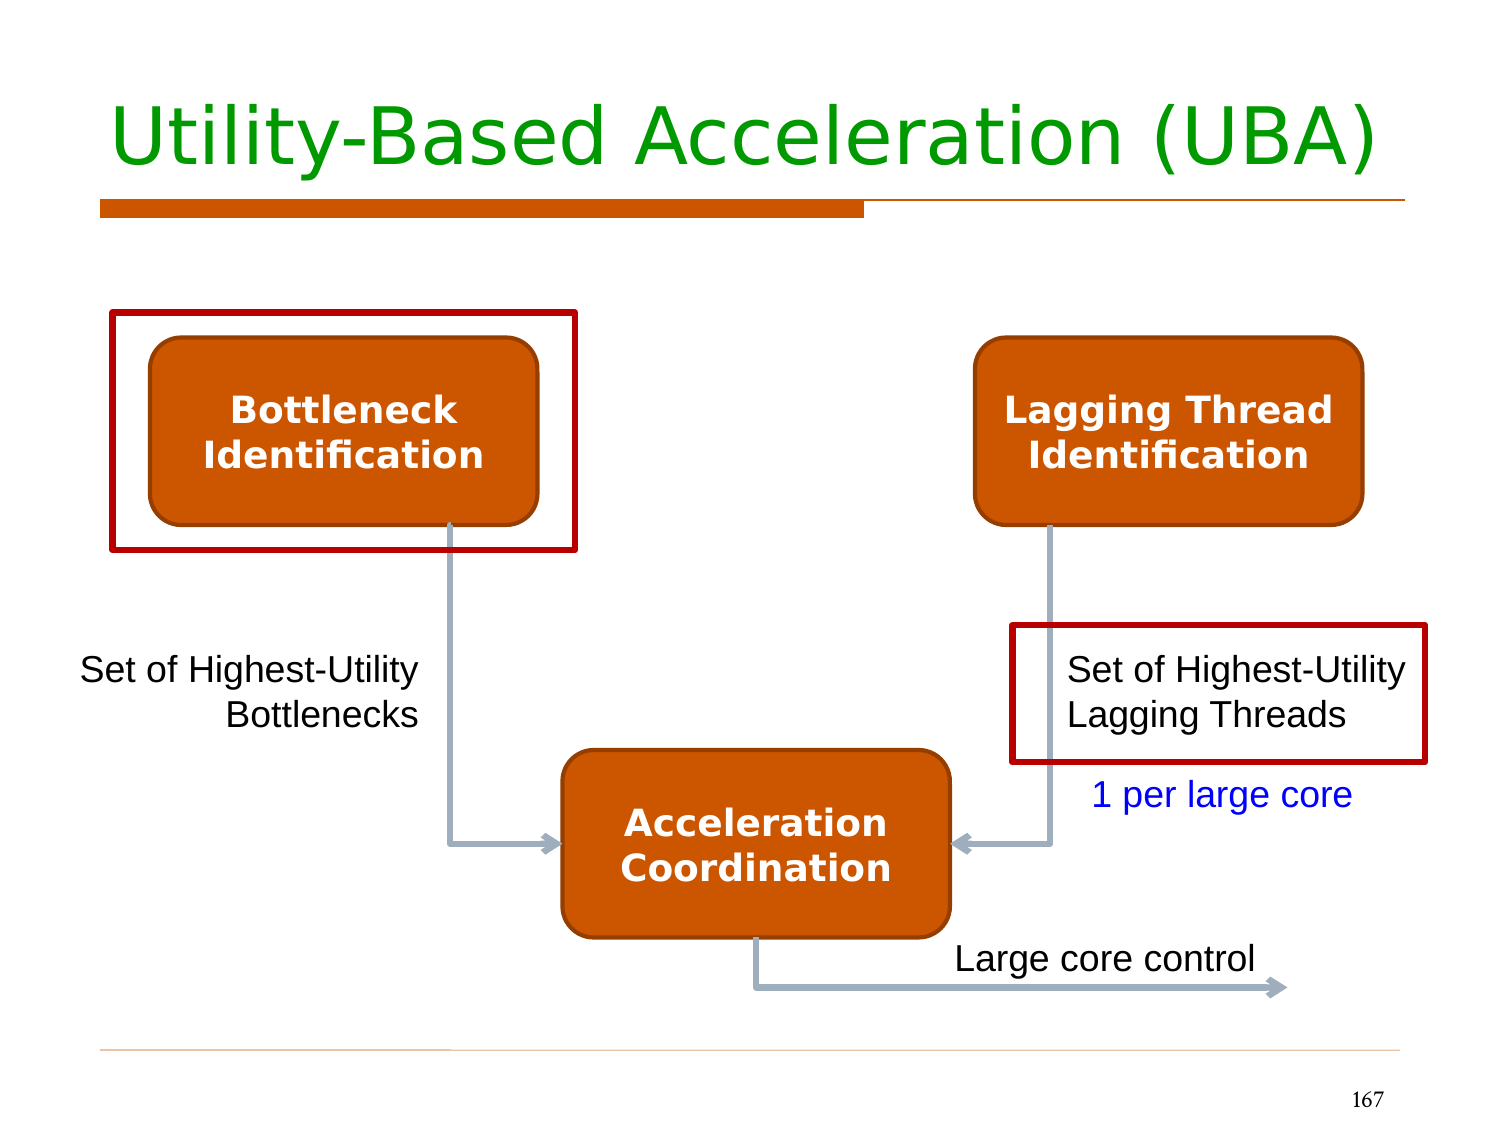

# Utility-Based Acceleration (UBA)

Bottleneck
Identification
Lagging Thread
Identification

Set of Highest-Utility
Bottlenecks
Set of Highest-Utility
Lagging Threads
Acceleration
Coordination
1 per large core
Large core control
167